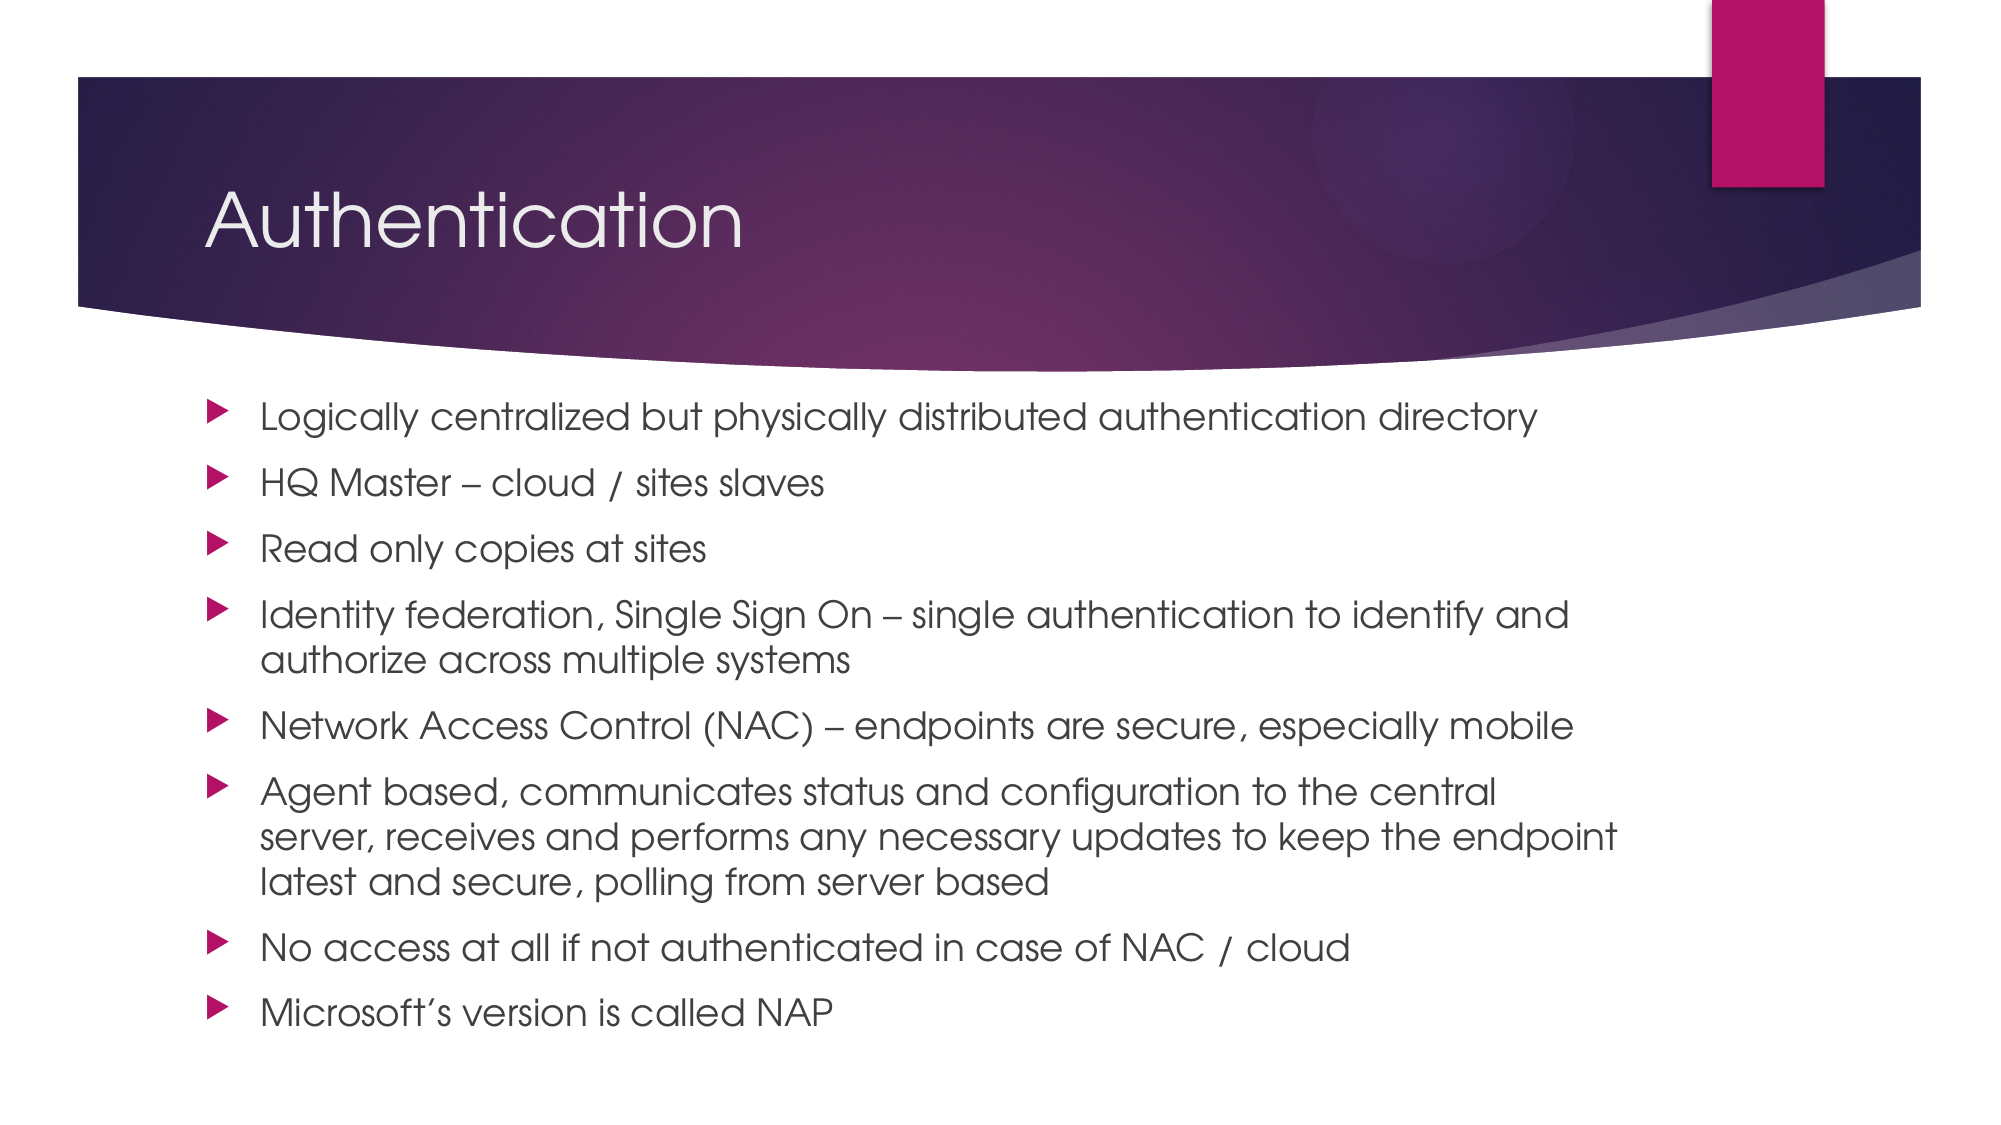

# Authentication
Logically centralized but physically distributed authentication directory
HQ Master – cloud / sites slaves
Read only copies at sites
Identity federation, Single Sign On – single authentication to identify and authorize across multiple systems
Network Access Control (NAC) – endpoints are secure, especially mobile
Agent based, communicates status and configuration to the central server, receives and performs any necessary updates to keep the endpoint latest and secure, polling from server based
No access at all if not authenticated in case of NAC / cloud
Microsoft’s version is called NAP